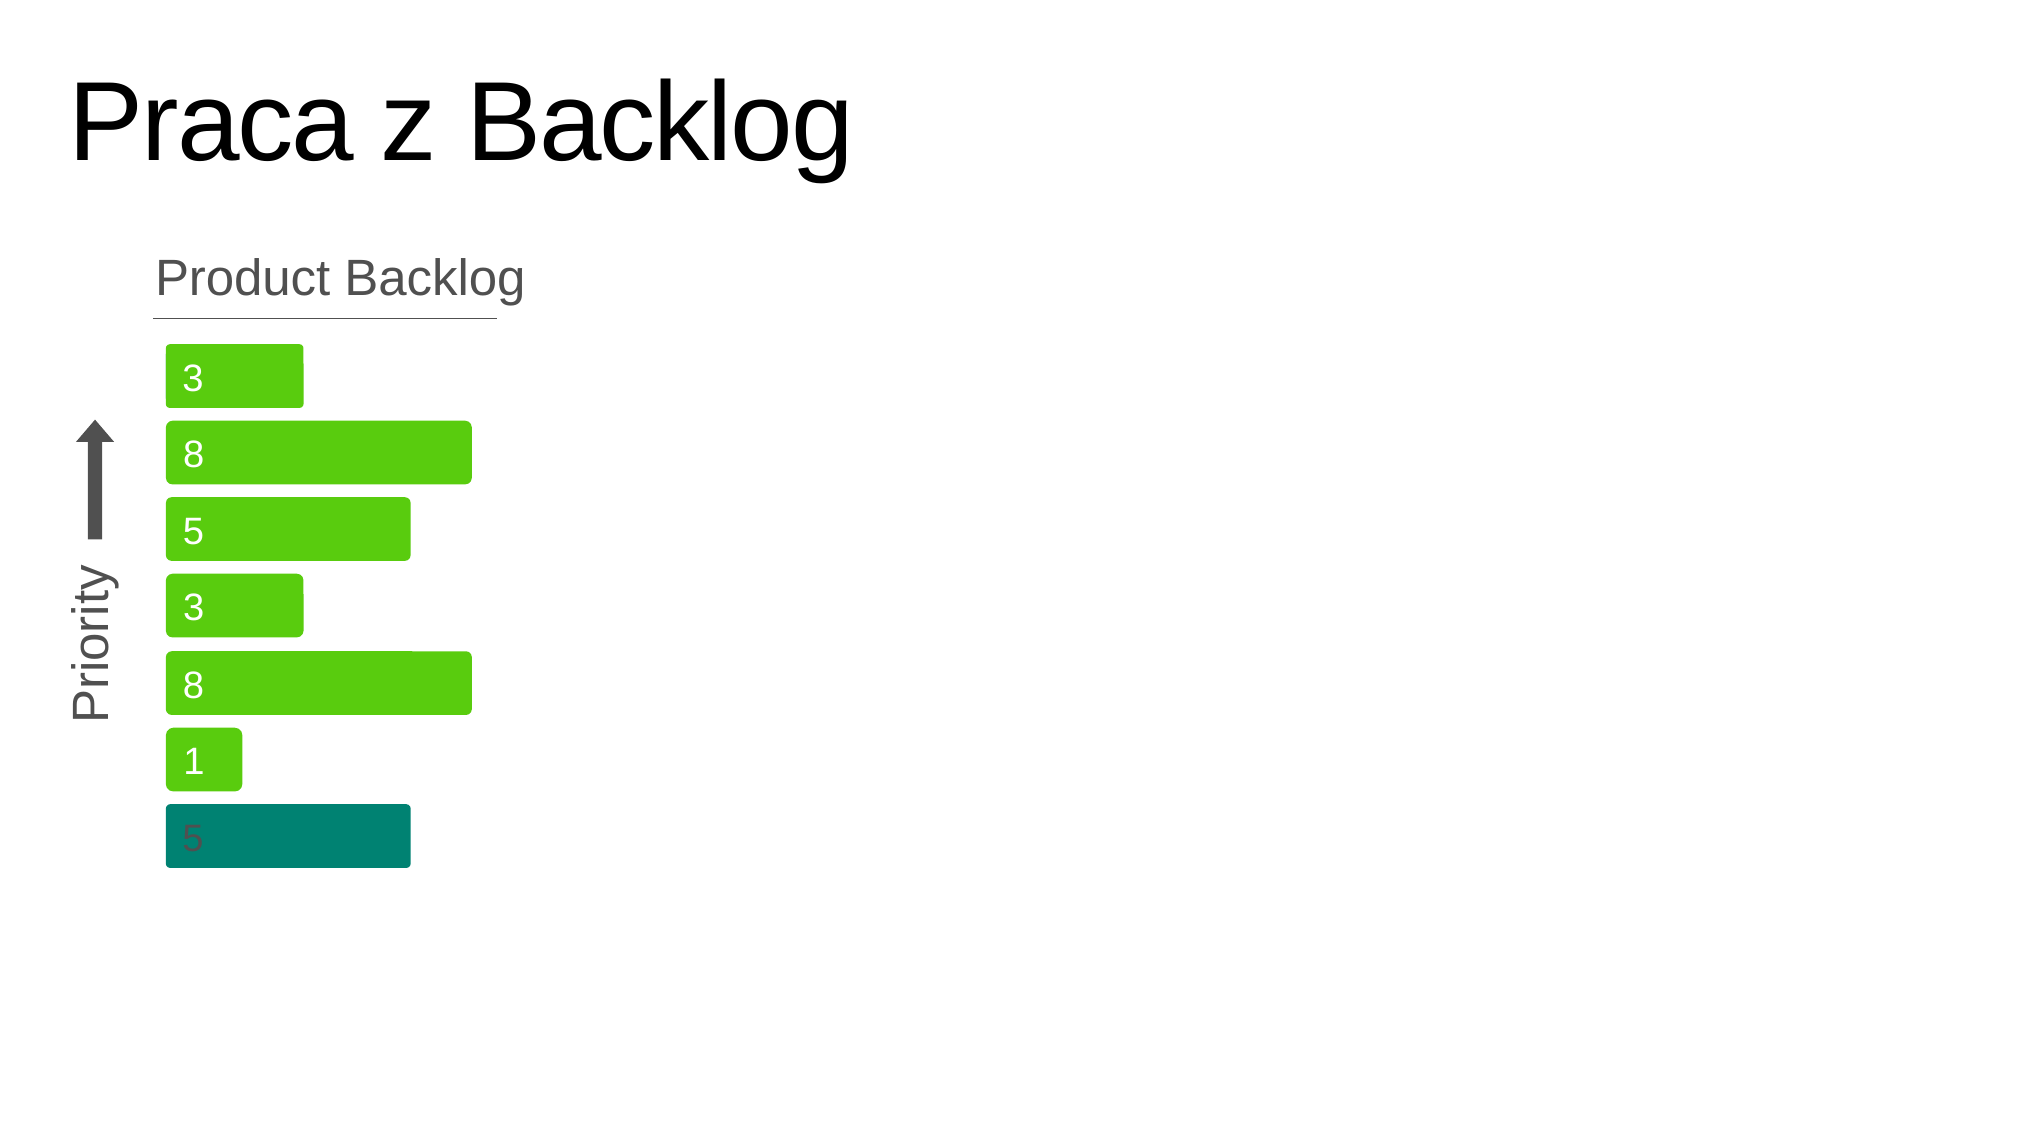

# Praca z Backlog
Product Backlog
3

Priority
8
5
3
8
1
5